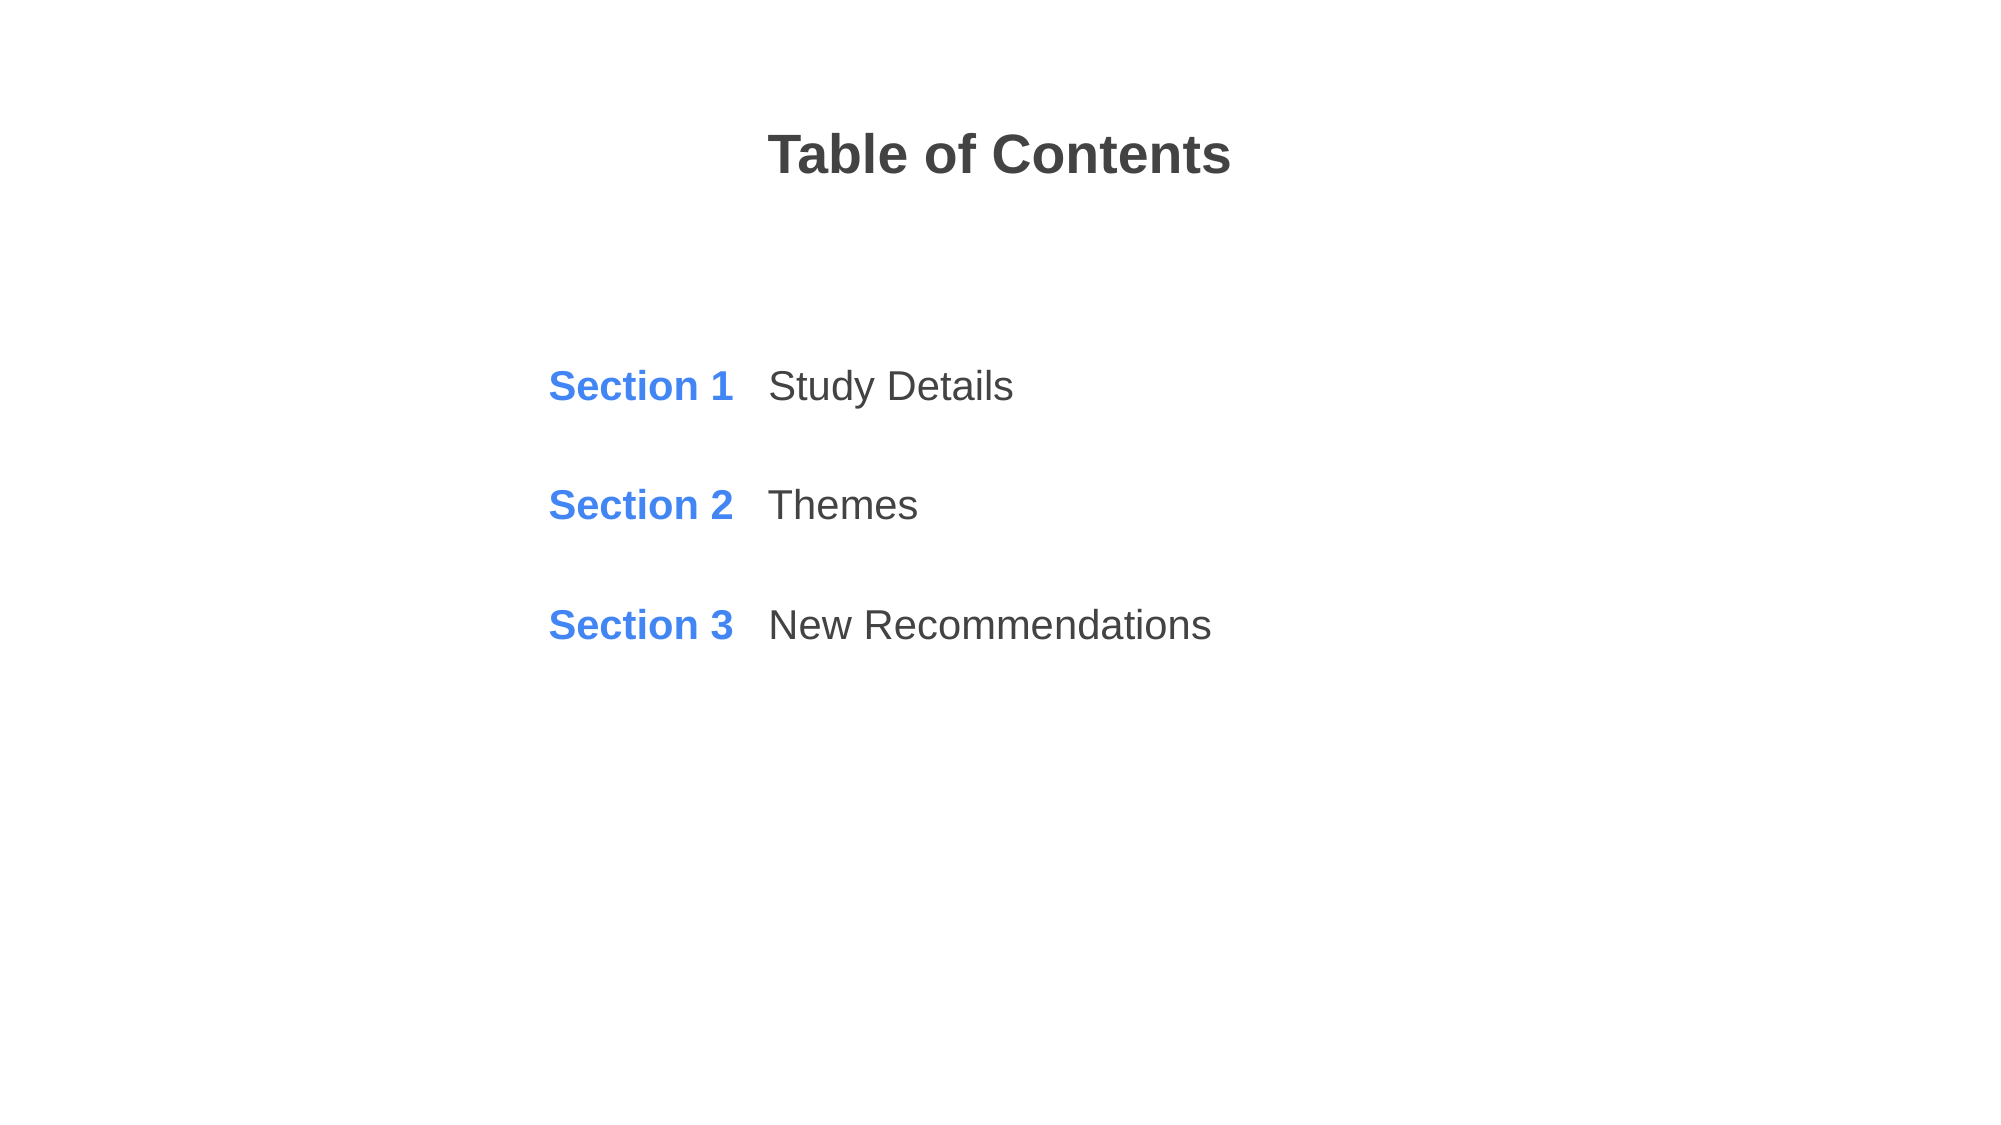

Table of Contents
Section 1   Study Details
Section 2   Themes
Section 3   New Recommendations